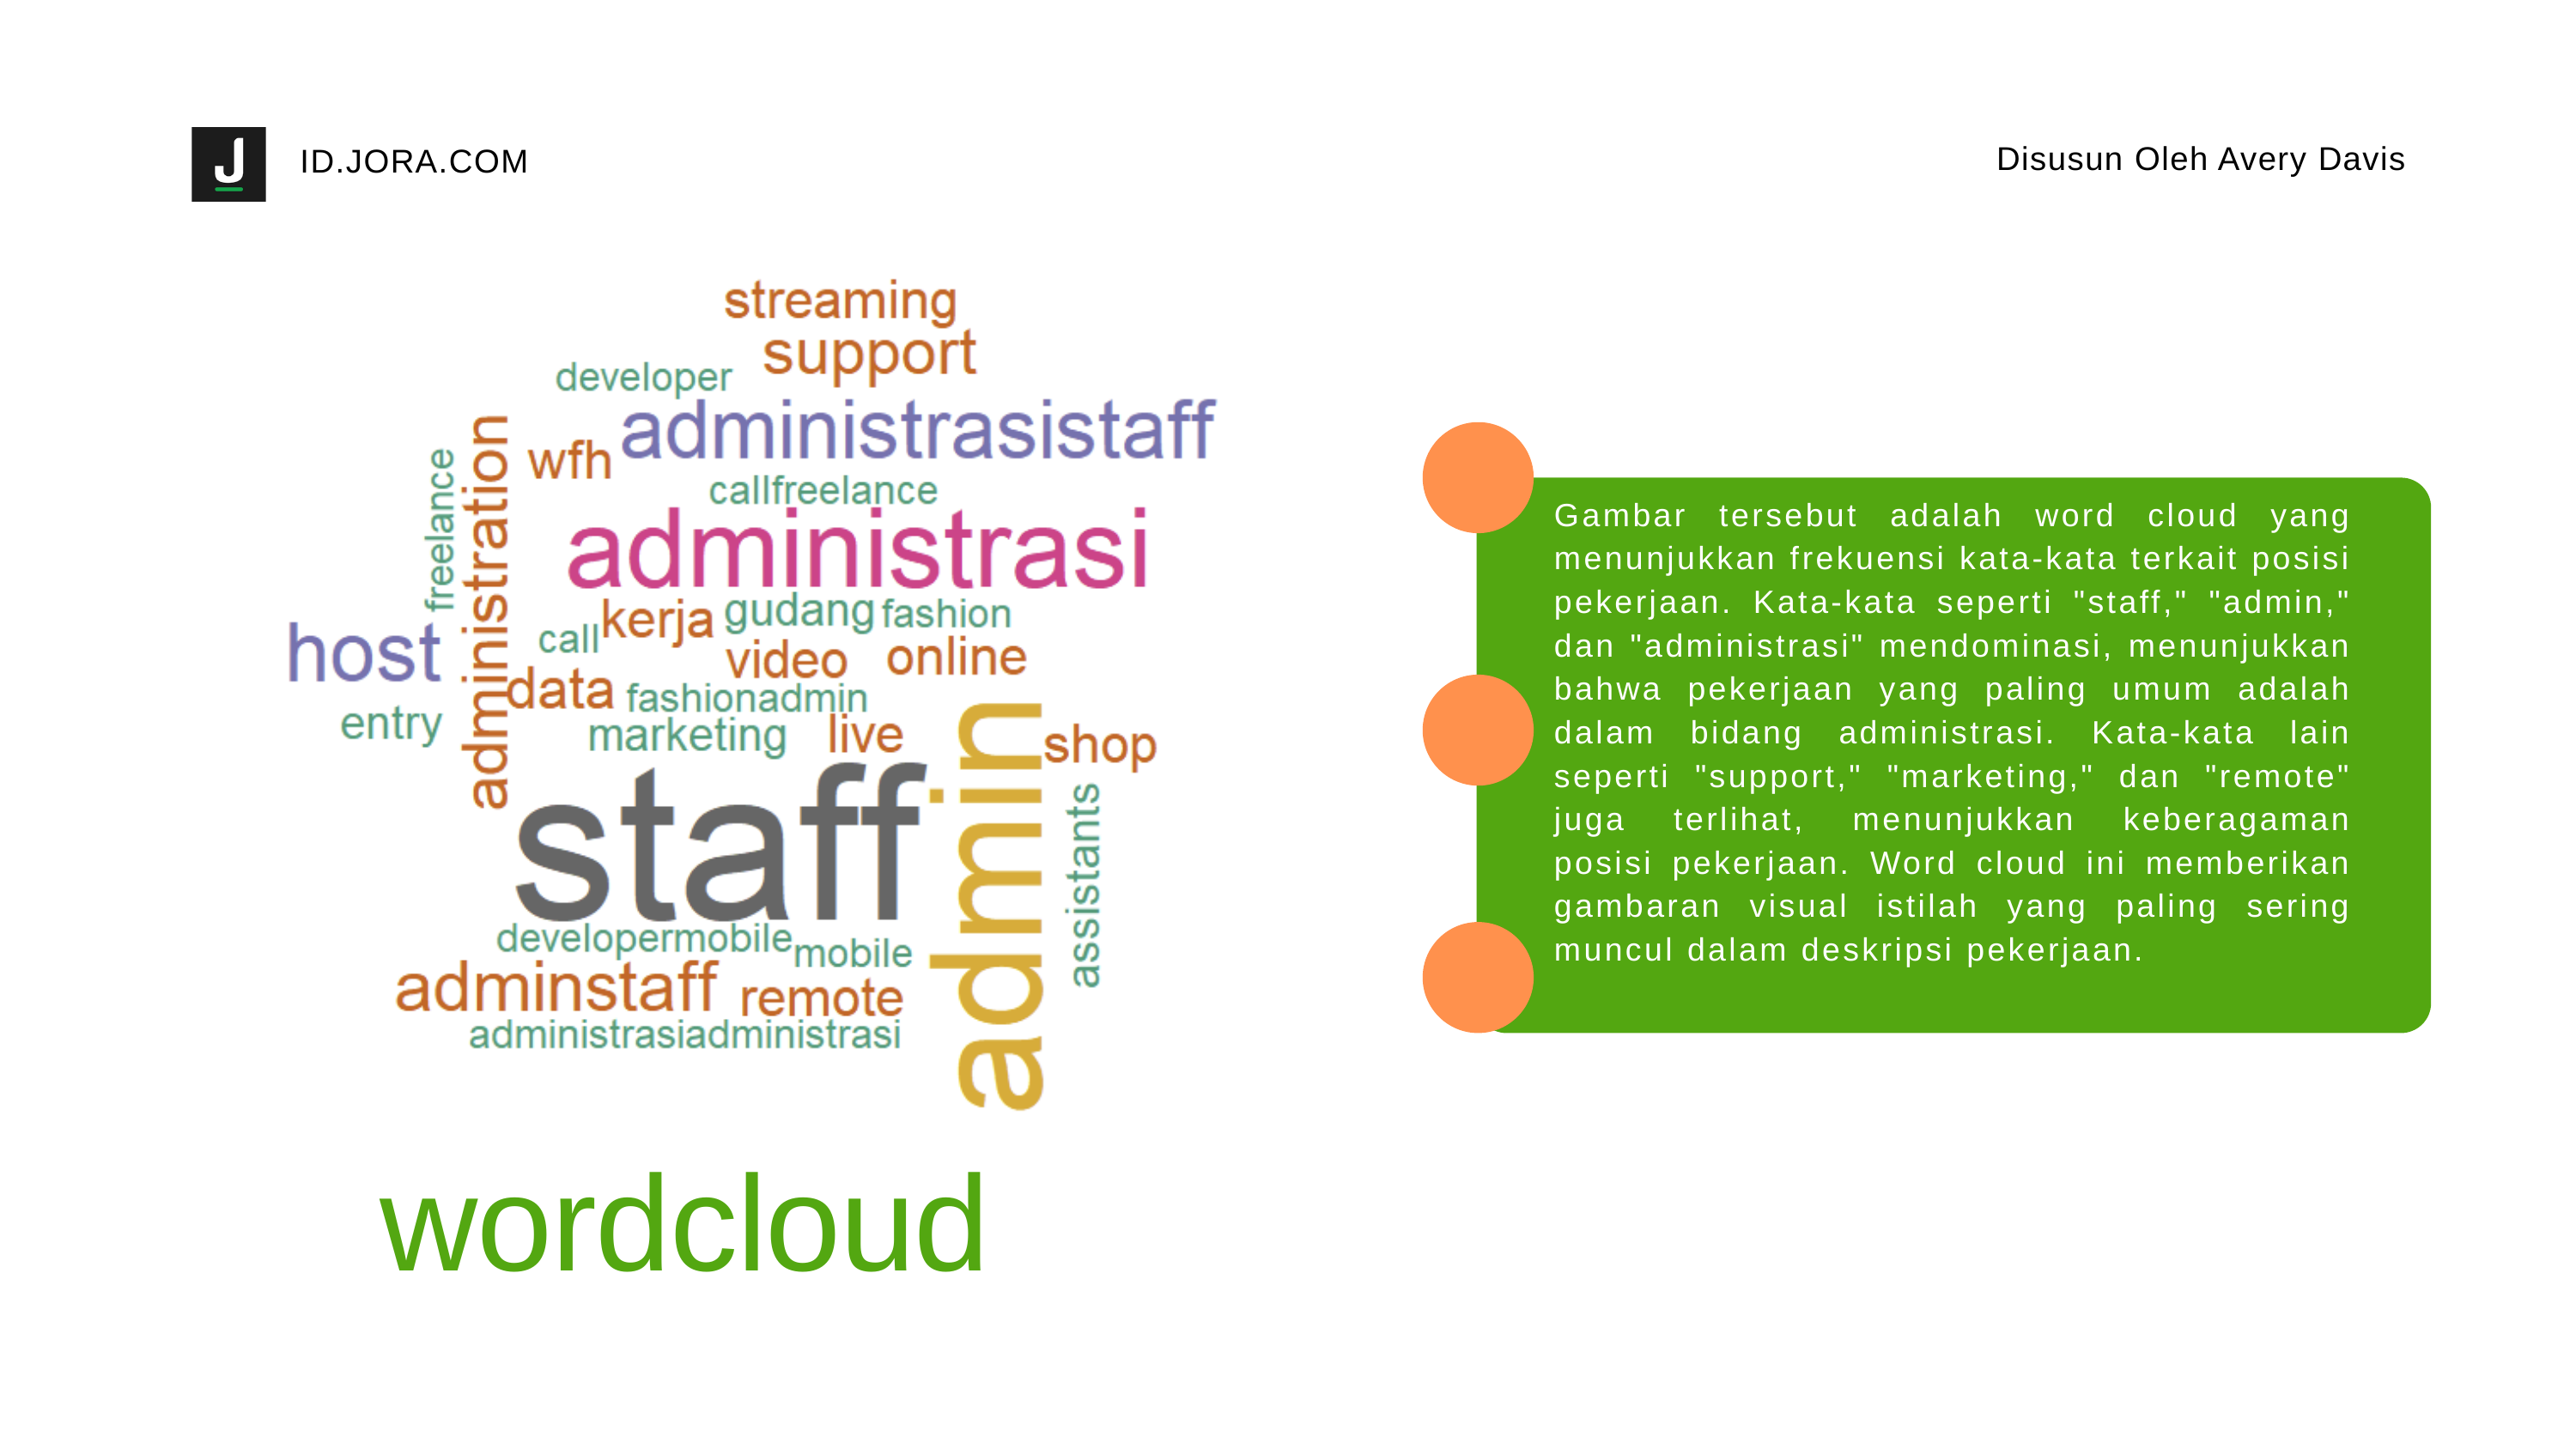

ID.JORA.COM
Disusun Oleh Avery Davis

Gambar tersebut adalah word cloud yang menunjukkan frekuensi kata-kata terkait posisi pekerjaan. Kata-kata seperti "staff," "admin," dan "administrasi" mendominasi, menunjukkan bahwa pekerjaan yang paling umum adalah dalam bidang administrasi. Kata-kata lain seperti "support," "marketing," dan "remote" juga terlihat, menunjukkan keberagaman posisi pekerjaan. Word cloud ini memberikan gambaran visual istilah yang paling sering muncul dalam deskripsi pekerjaan.

wordcloud